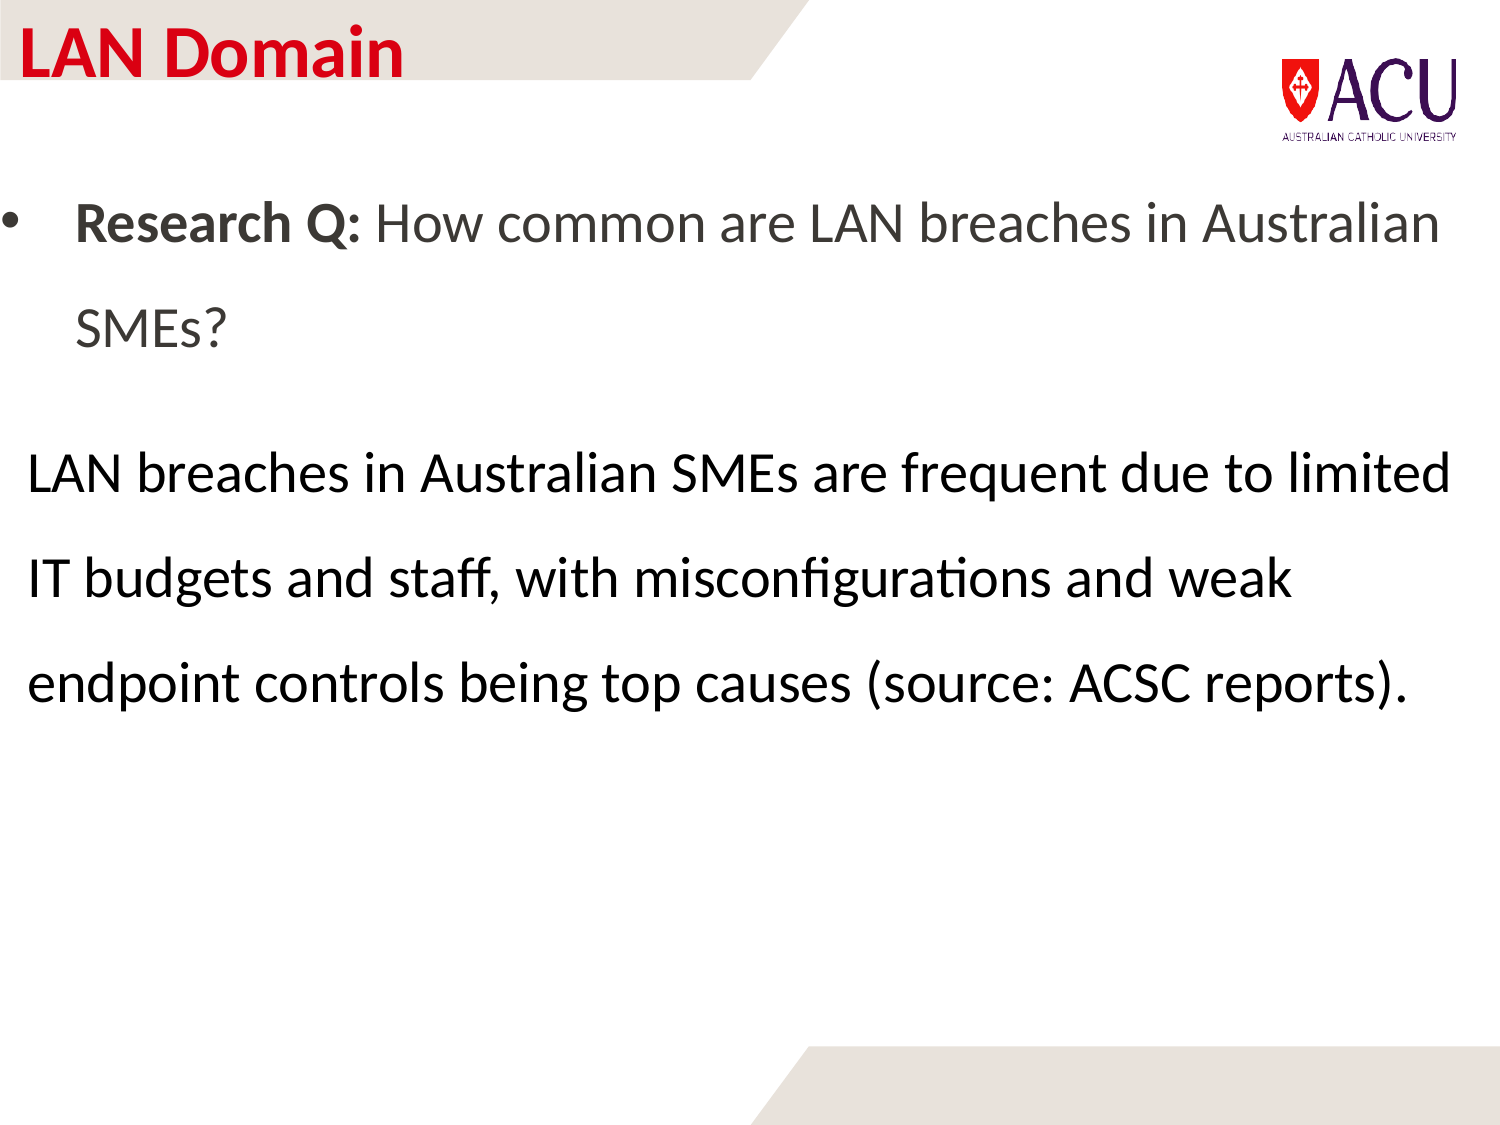

# LAN Domain
Research Q: How common are LAN breaches in Australian SMEs?
LAN breaches in Australian SMEs are frequent due to limited IT budgets and staff, with misconfigurations and weak endpoint controls being top causes (source: ACSC reports).